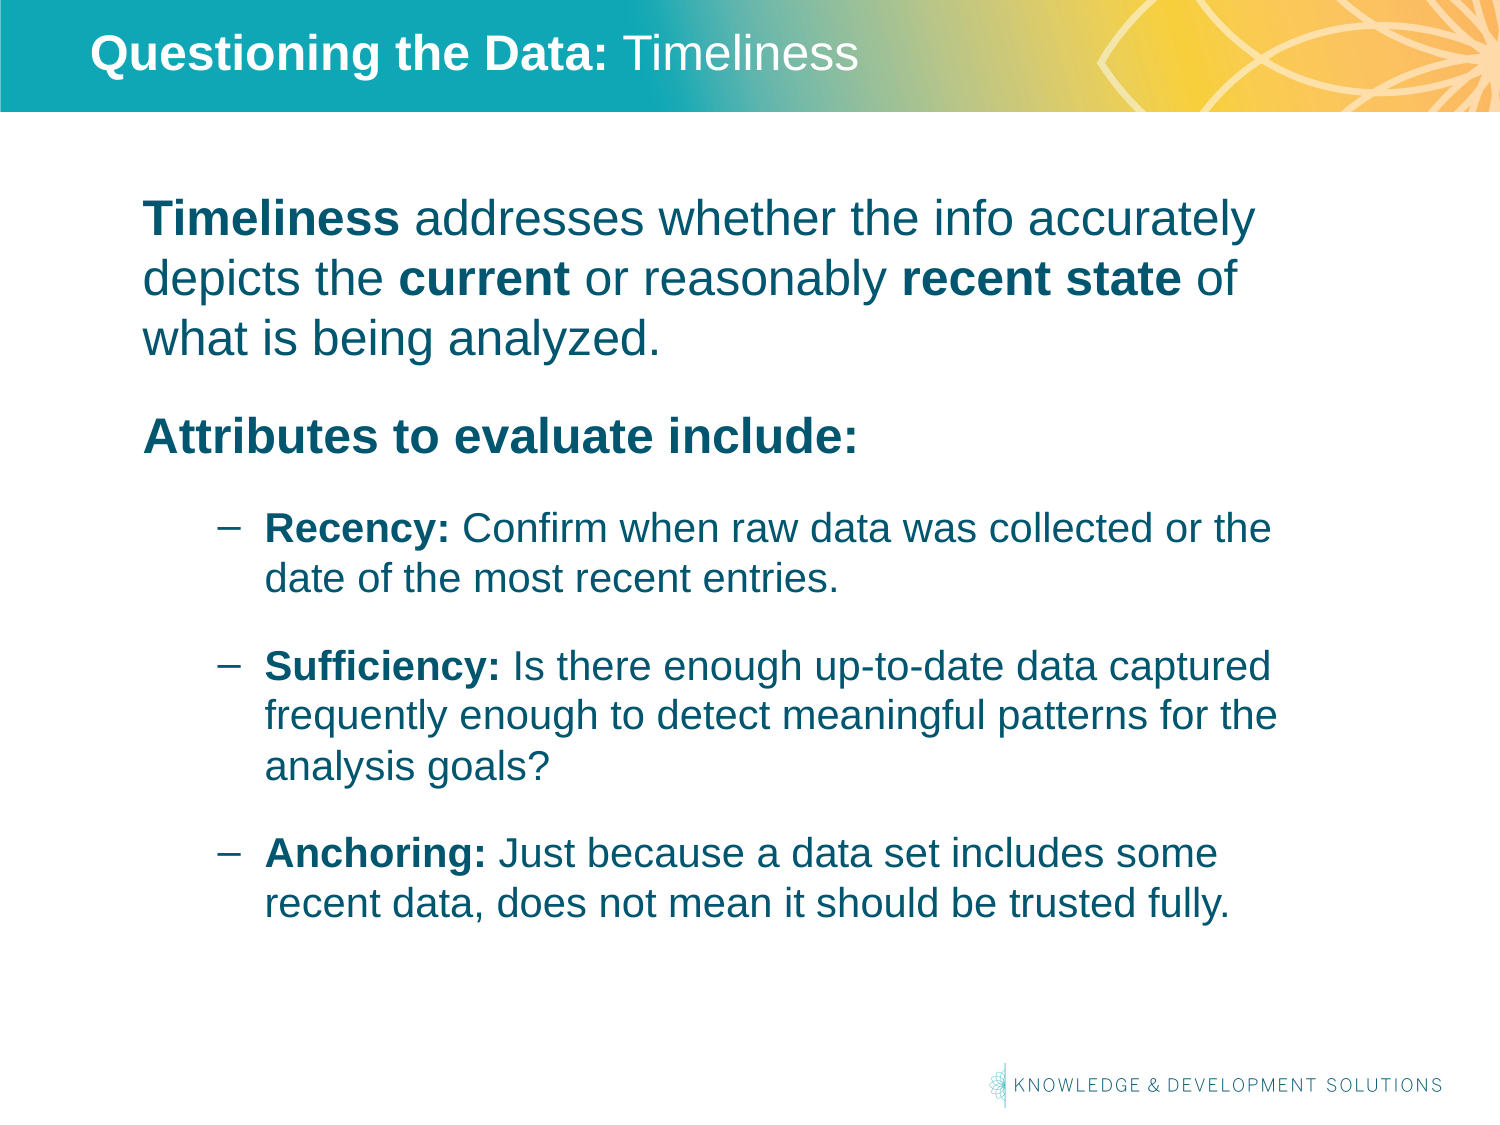

# Questioning the Data: Timeliness
Timeliness addresses whether the info accurately depicts the current or reasonably recent state of what is being analyzed.
Attributes to evaluate include:
Recency: Confirm when raw data was collected or the date of the most recent entries.
Sufficiency: Is there enough up-to-date data captured frequently enough to detect meaningful patterns for the analysis goals?
Anchoring: Just because a data set includes some recent data, does not mean it should be trusted fully.